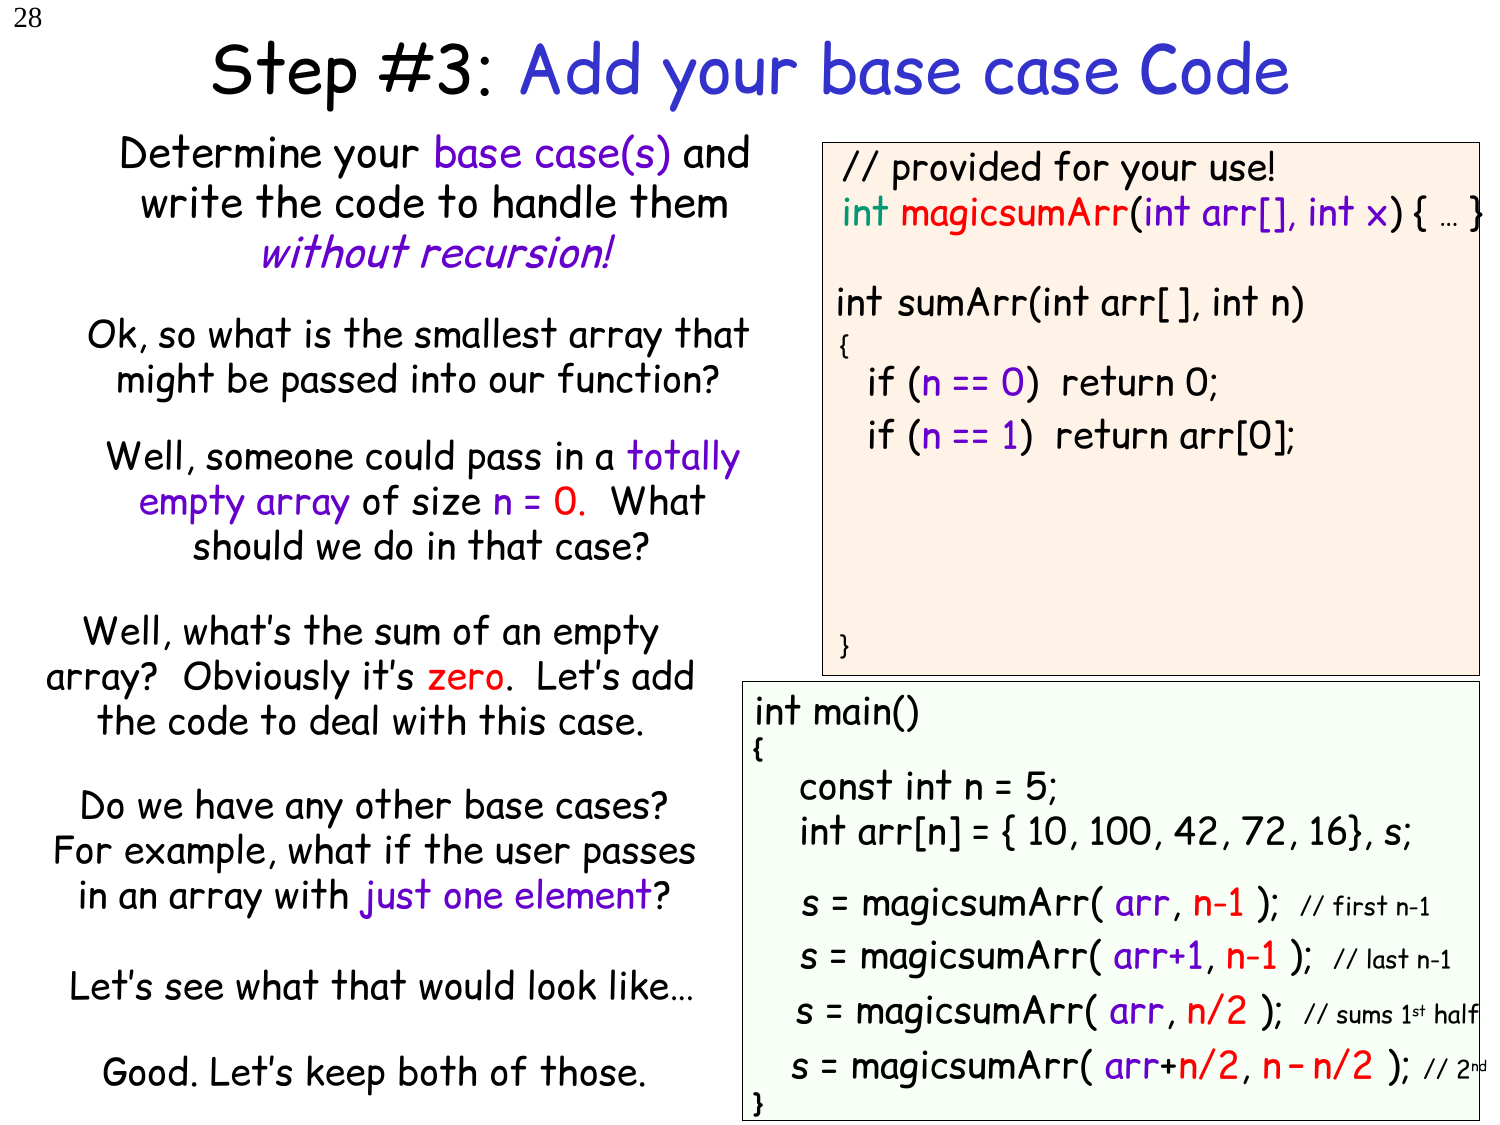

# Step #3: Add your base case Code
28
Determine your base case(s) and write the code to handle them without recursion!
// provided for your use!
int magicsumArr(int arr[], int x) { … }

int
sumArr(int arr[ ], int n)
{

}
Ok, so what is the smallest array that might be passed into our function?
if (n == 0)  return 0;
if (n == 1)  return arr[0];
Well, someone could pass in a totally empty array of size n = 0.  What should we do in that case?
Well, what’s the sum of an empty array?  Obviously it’s zero.  Let’s add the code to deal with this case.
int main()
{
    const int n = 5;
    int arr[n] = { 10, 100, 42, 72, 16}, s;

}

s = magicsumArr( arr, n-1 );  // first n-1
s = magicsumArr( arr+1, n-1 );  // last n-1
s = magicsumArr( arr, n/2 );  // sums 1st half
s = magicsumArr( arr+n/2, n – n/2  ); // 2nd
Do we have any other base cases?
For example, what if the user passes in an array with just one element?
Let’s see what that would look like…
Good. Let’s keep both of those.